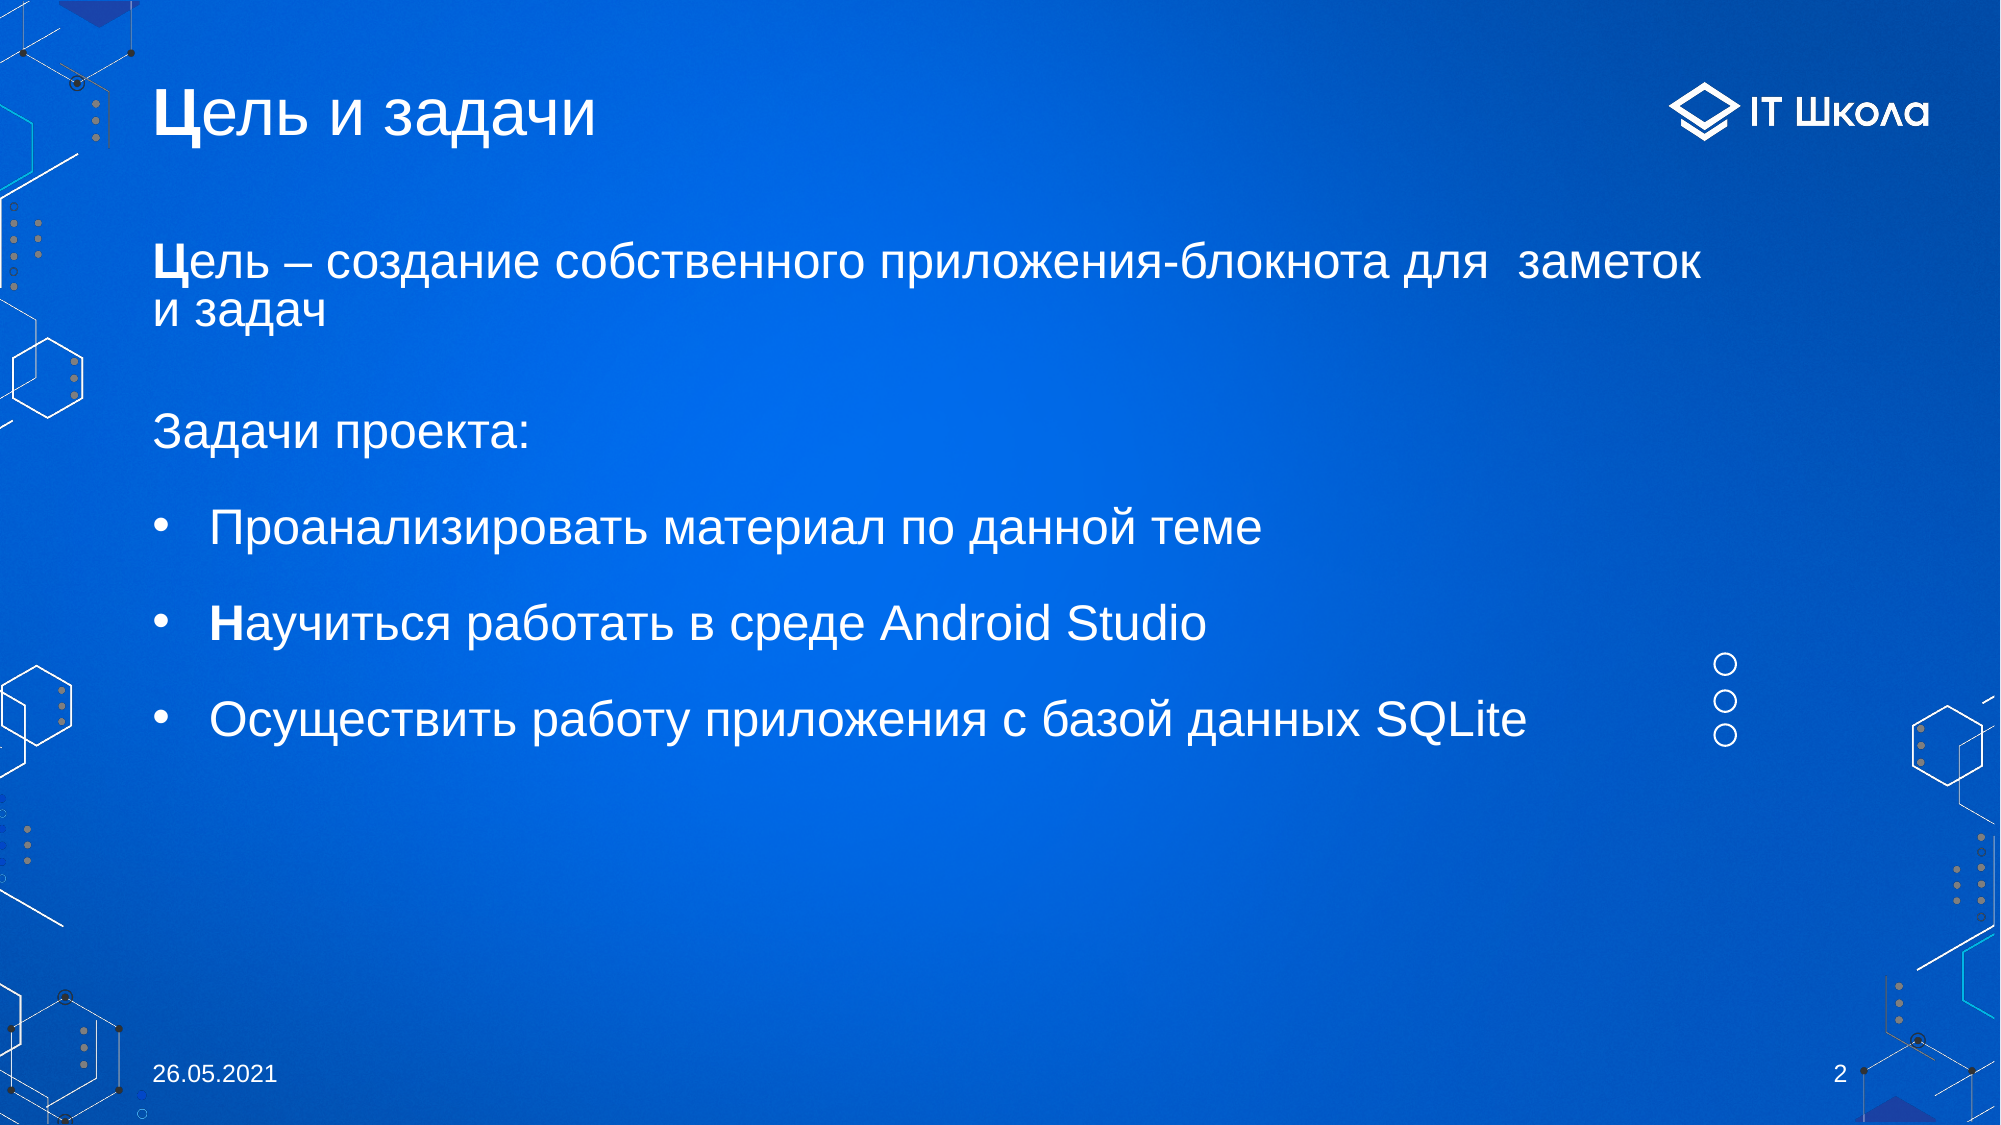

# Цель и задачи
Цель – создание собственного приложения-блокнота для  заметок и задач
Задачи проекта:

Проанализировать материал по данной теме

Научиться работать в среде Android Studio

Осуществить работу приложения с базой данных SQLite

26.05.2021
2